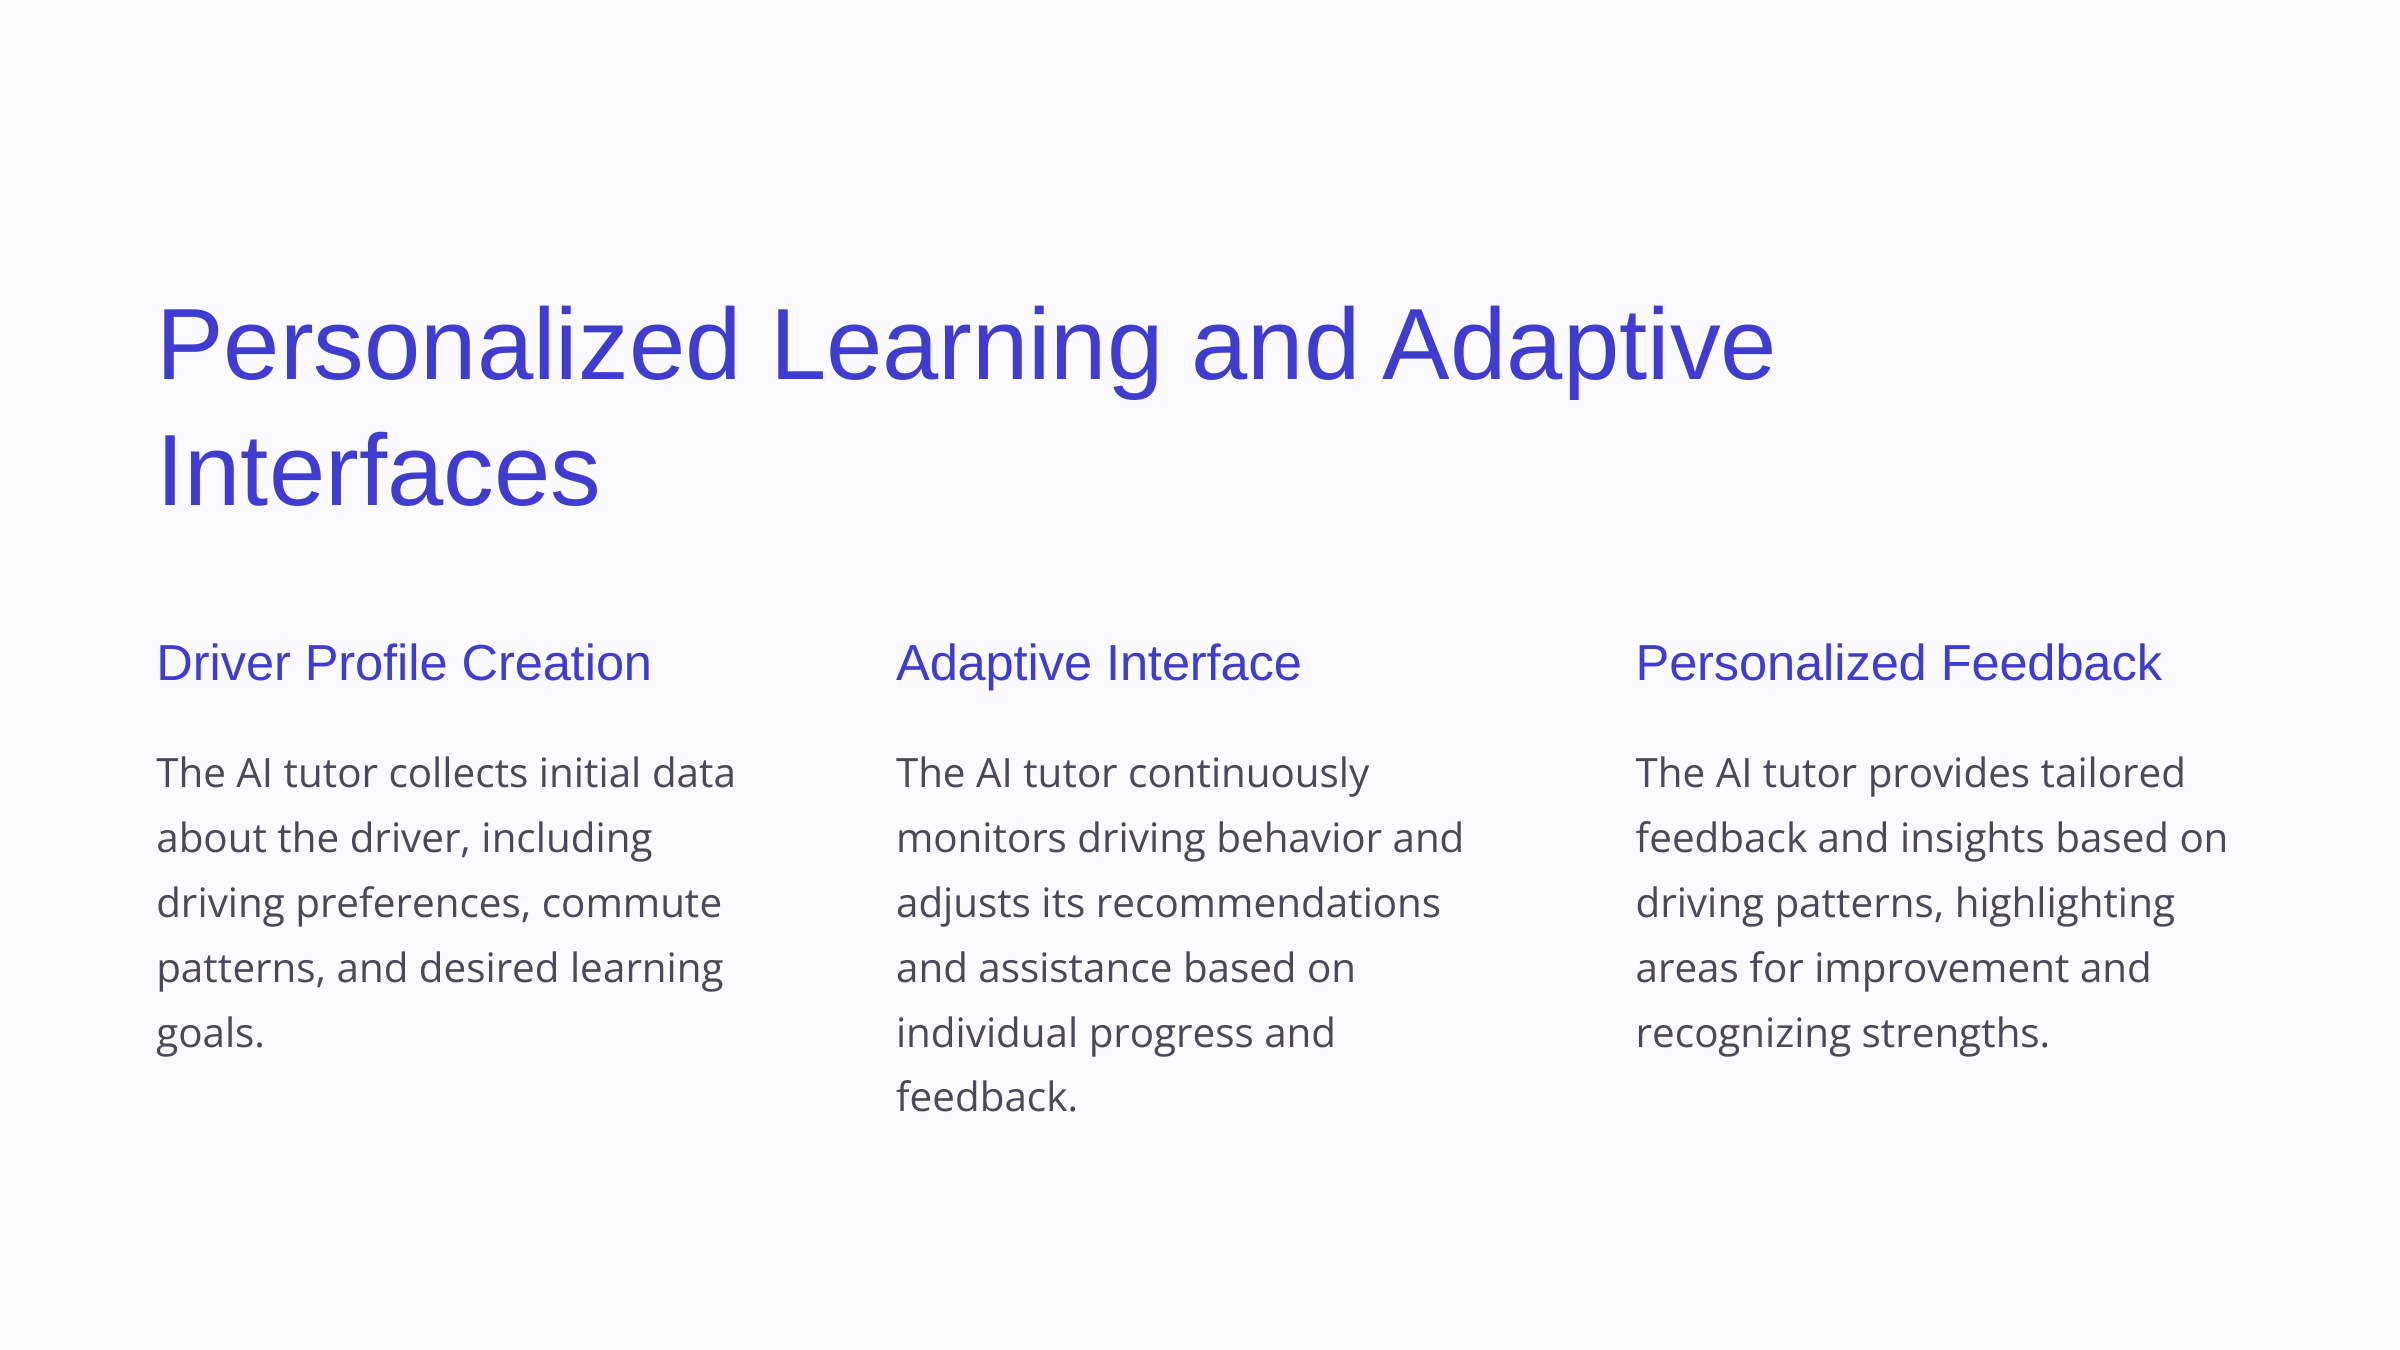

Personalized Learning and Adaptive Interfaces
Driver Profile Creation
Adaptive Interface
Personalized Feedback
The AI tutor collects initial data about the driver, including driving preferences, commute patterns, and desired learning goals.
The AI tutor continuously monitors driving behavior and adjusts its recommendations and assistance based on individual progress and feedback.
The AI tutor provides tailored feedback and insights based on driving patterns, highlighting areas for improvement and recognizing strengths.